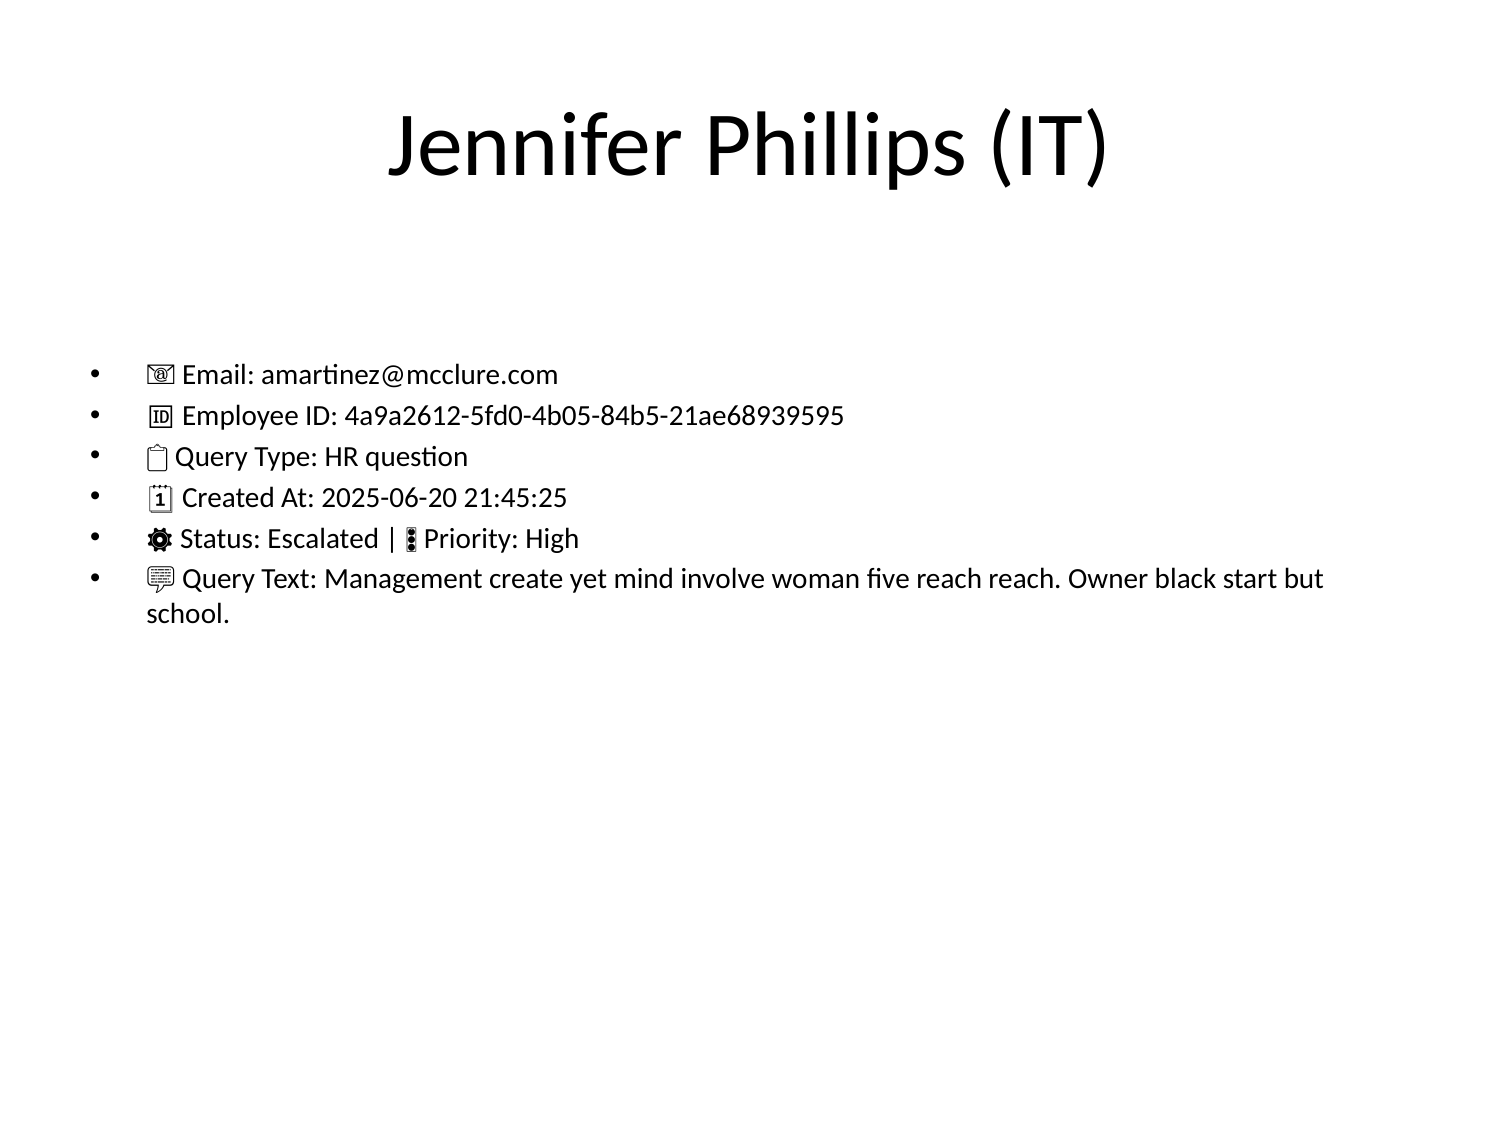

# Jennifer Phillips (IT)

📧 Email: amartinez@mcclure.com
🆔 Employee ID: 4a9a2612-5fd0-4b05-84b5-21ae68939595
📋 Query Type: HR question
🗓 Created At: 2025-06-20 21:45:25
⚙ Status: Escalated | 🚦 Priority: High
💬 Query Text: Management create yet mind involve woman five reach reach. Owner black start but school.